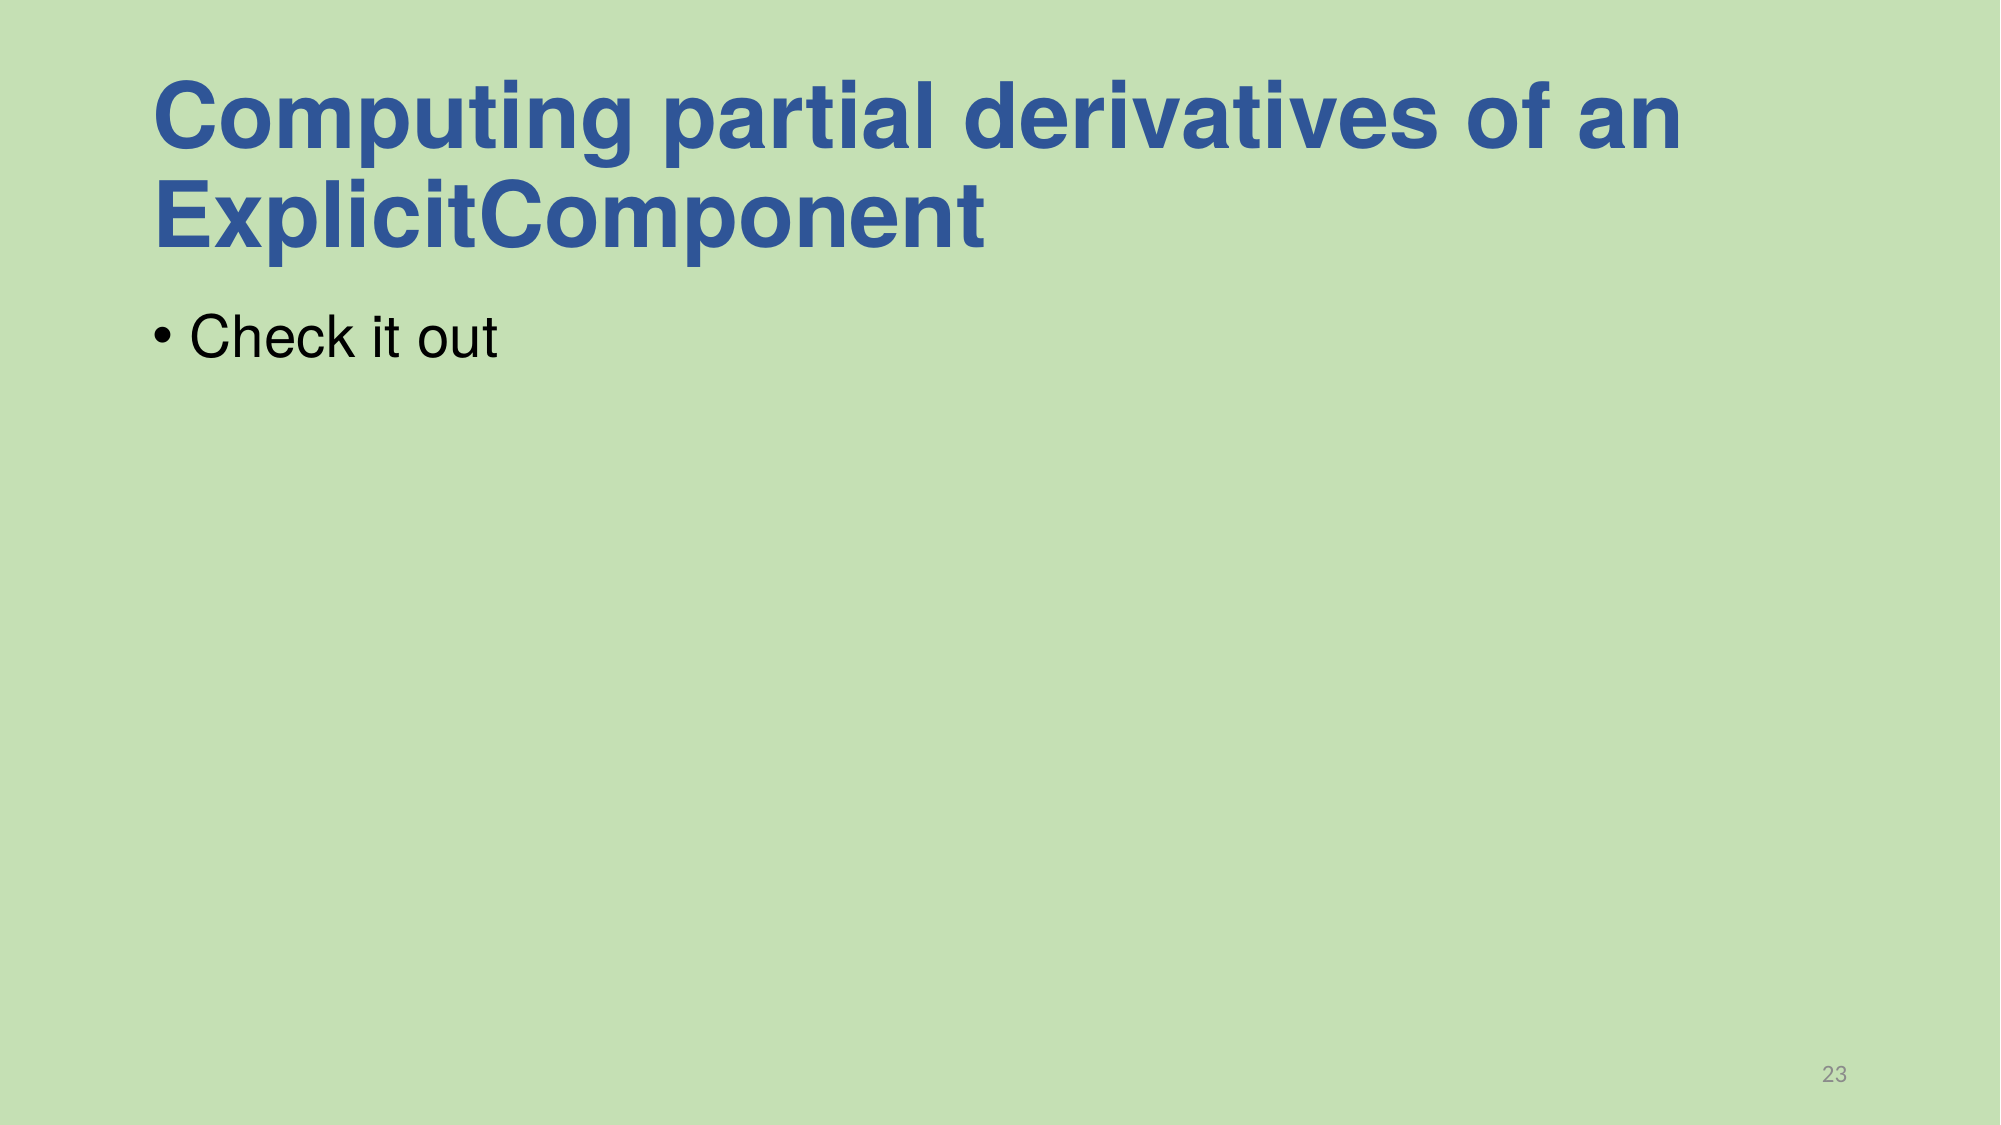

# Computing partial derivatives of an ExplicitComponent
Check it out
23